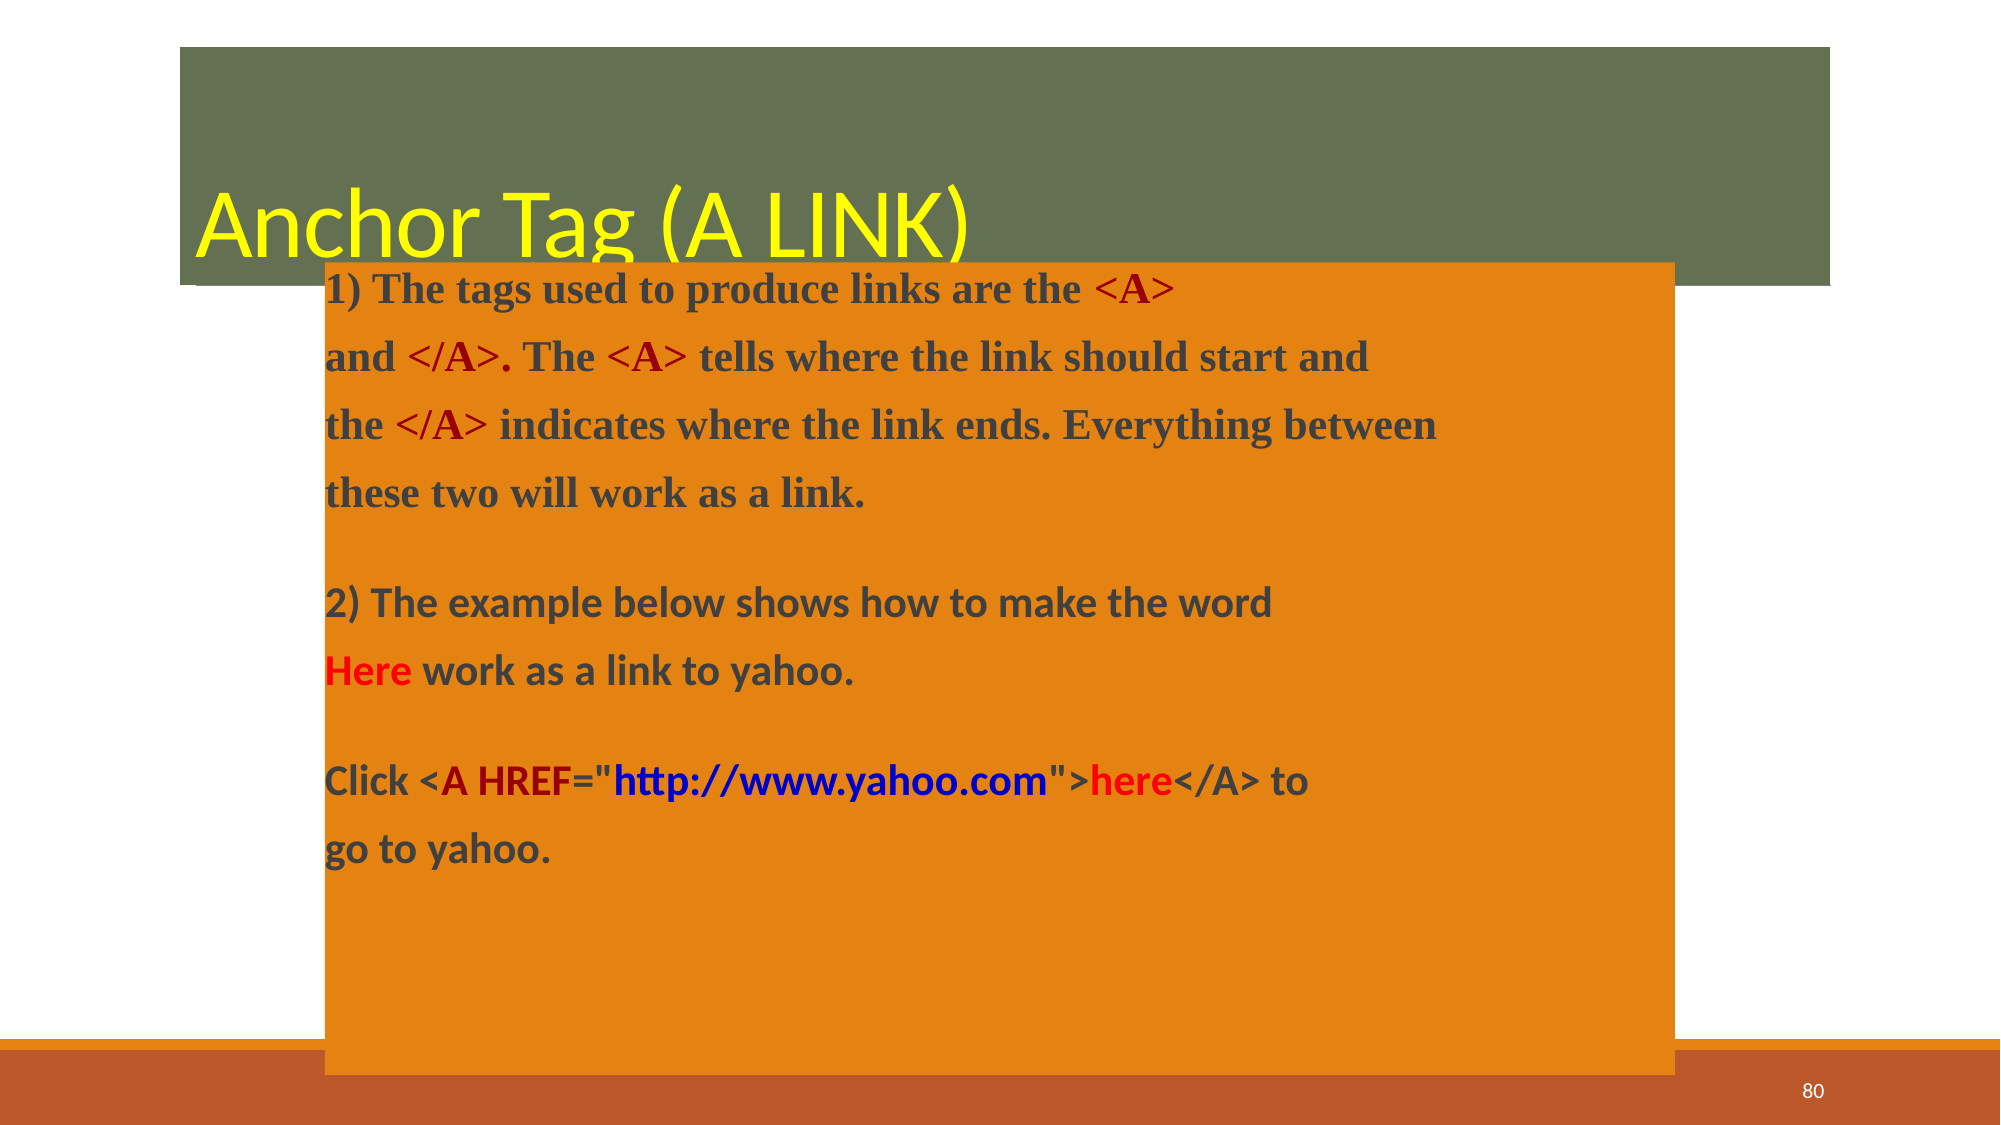

# Anchor Tag (A LINK)
1) The tags used to produce links are the <A>
and </A>. The <A> tells where the link should start and
the </A> indicates where the link ends. Everything between
these two will work as a link.
2) The example below shows how to make the word
Here work as a link to yahoo.
Click <A HREF="http://www.yahoo.com">here</A> to
go to yahoo.

80